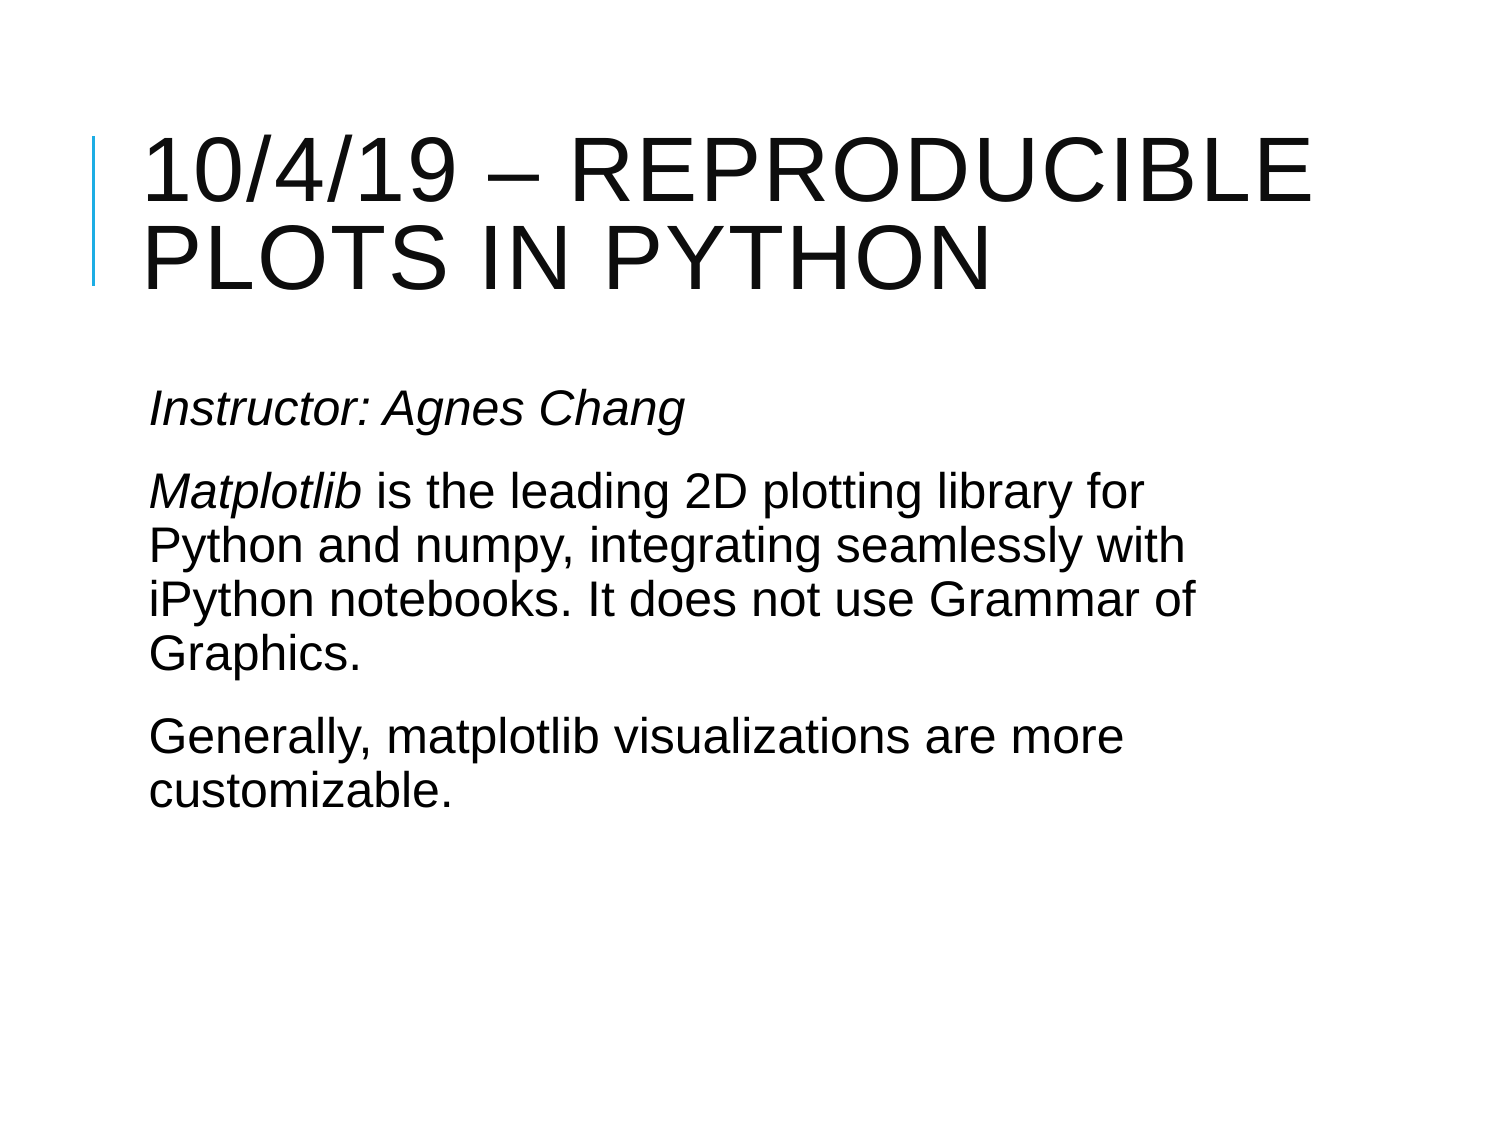

# 10/4/19 – Reproducible plots in python
Instructor: Agnes Chang
Matplotlib is the leading 2D plotting library for Python and numpy, integrating seamlessly with iPython notebooks. It does not use Grammar of Graphics.
Generally, matplotlib visualizations are more customizable.